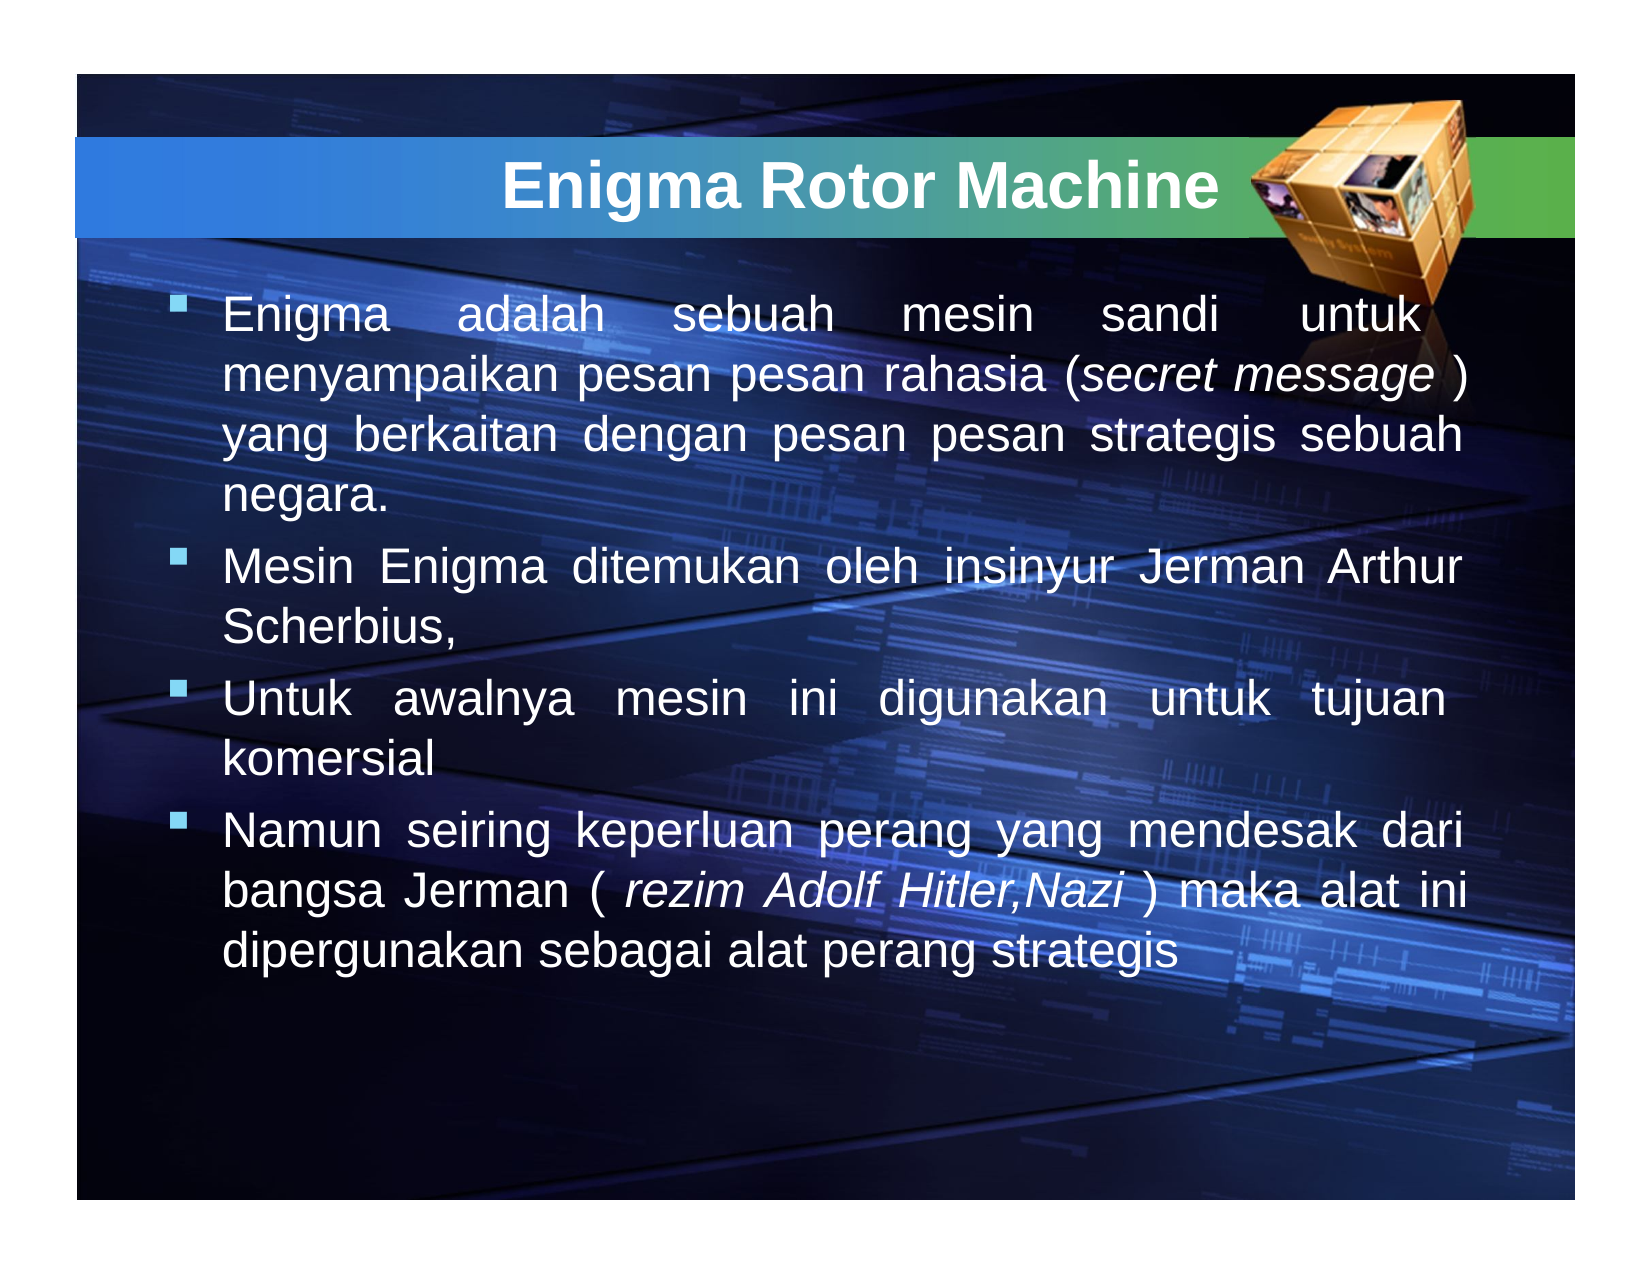

# Enigma Rotor Machine
Enigma adalah sebuah mesin sandi untuk  menyampaikan pesan pesan rahasia (secret message )  yang berkaitan dengan pesan pesan strategis sebuah  negara.
Mesin Enigma ditemukan oleh insinyur Jerman Arthur  Scherbius,
Untuk awalnya mesin ini digunakan untuk tujuan  komersial
Namun seiring keperluan perang yang mendesak dari  bangsa Jerman ( rezim Adolf Hitler,Nazi ) maka alat ini  dipergunakan sebagai alat perang strategis